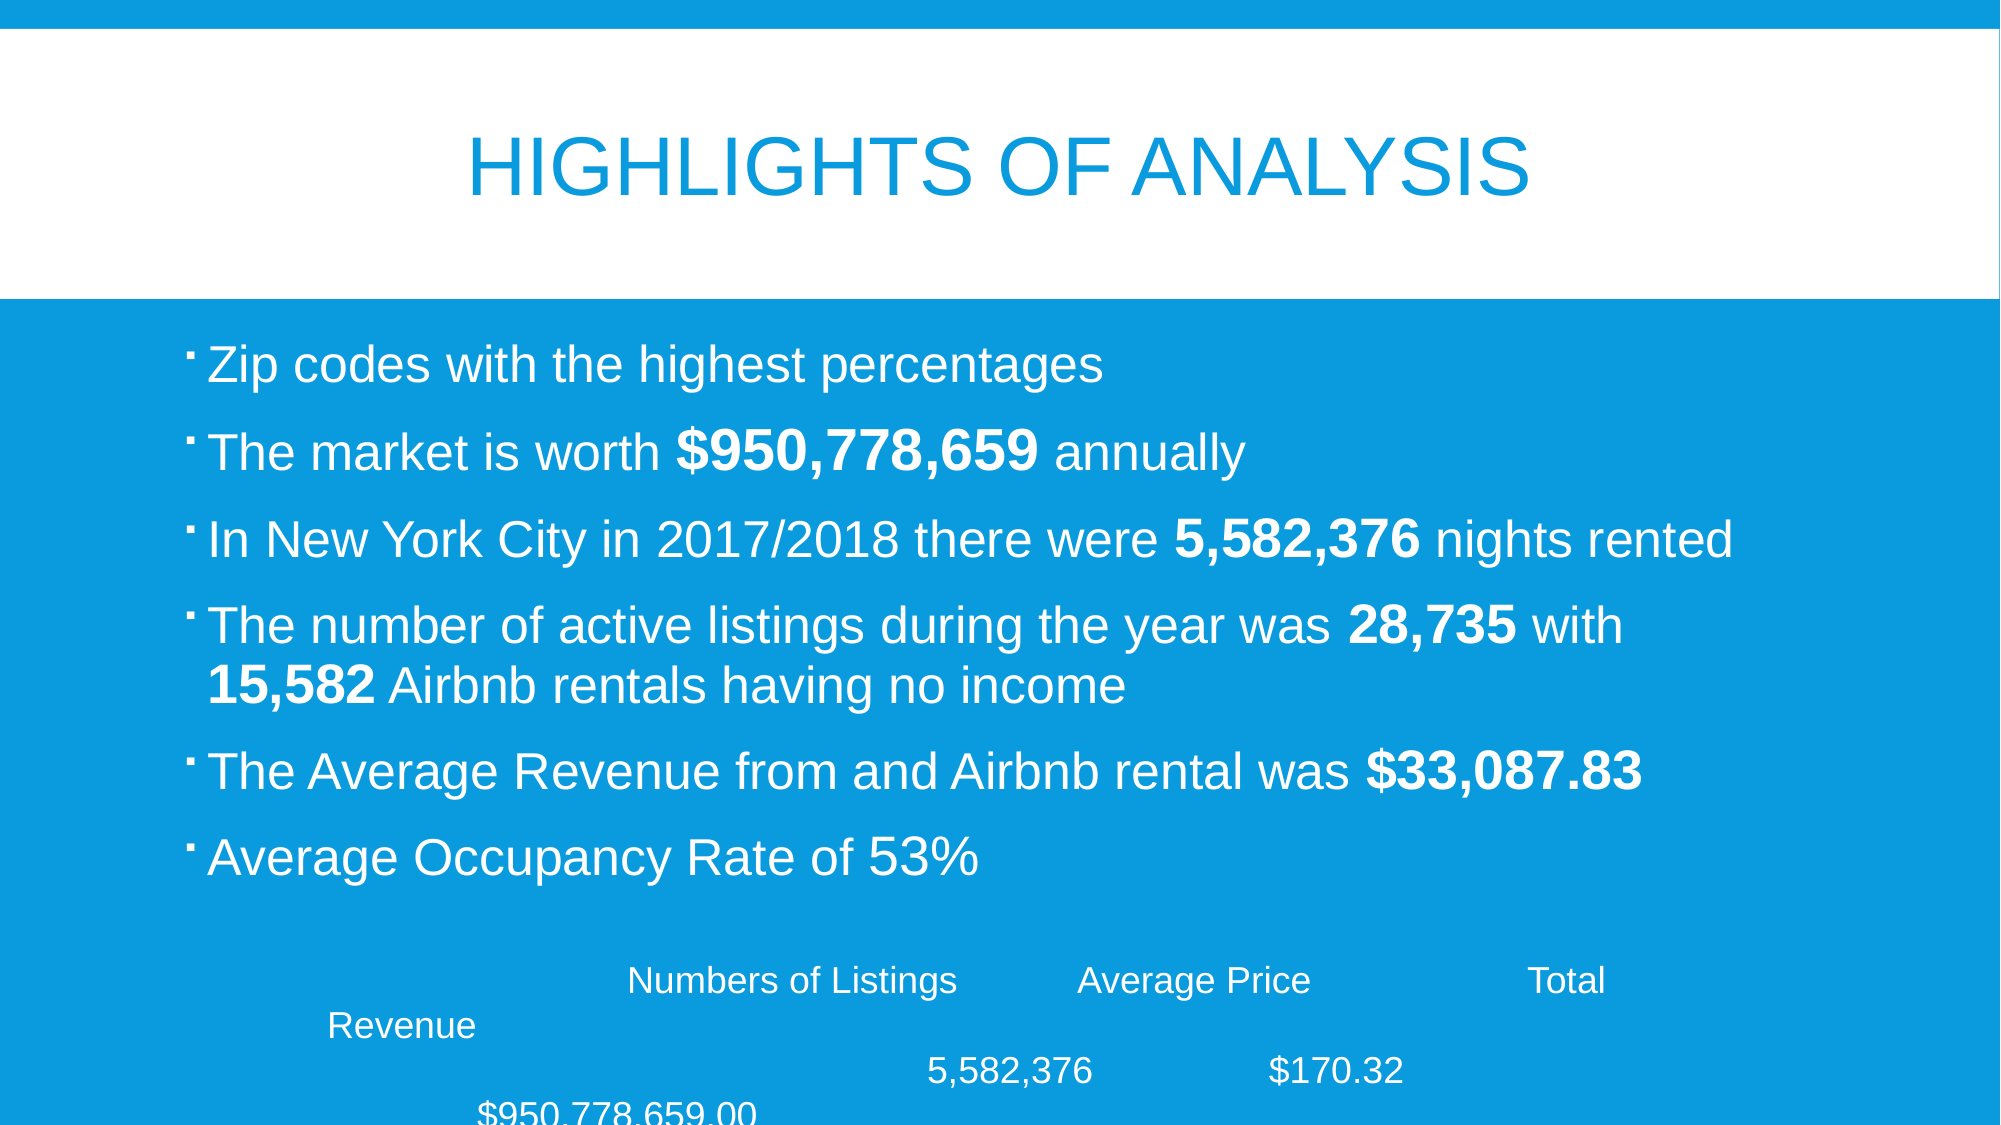

# Highlights of analysis
Zip codes with the highest percentages
The market is worth $950,778,659 annually
In New York City in 2017/2018 there were 5,582,376 nights rented
The number of active listings during the year was 28,735 with 15,582 Airbnb rentals having no income
The Average Revenue from and Airbnb rental was $33,087.83
Average Occupancy Rate of 53%

	 	Numbers of Listings 	Average Price	 	Total Revenue
 				5,582,376 	    $170.32 		$950,778,659.00